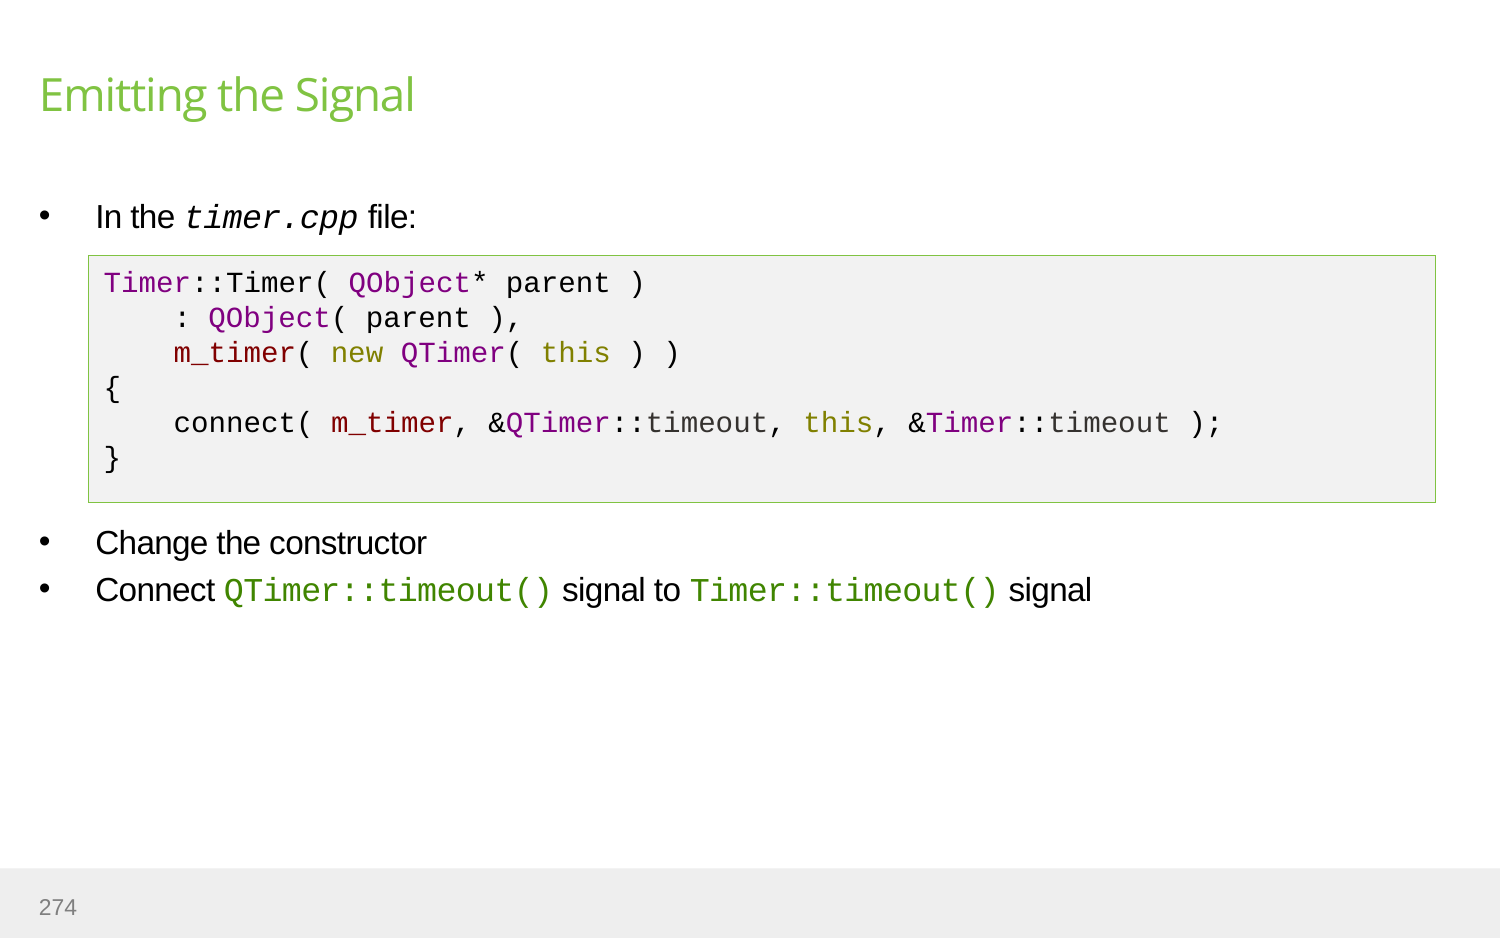

# Emitting the Signal
In the timer.cpp file:

Change the constructor
Connect QTimer::timeout() signal to Timer::timeout() signal
Timer::Timer( QObject* parent )
    : QObject( parent ),
    m_timer( new QTimer( this ) )
{
    connect( m_timer, &QTimer::timeout, this, &Timer::timeout );
}
274